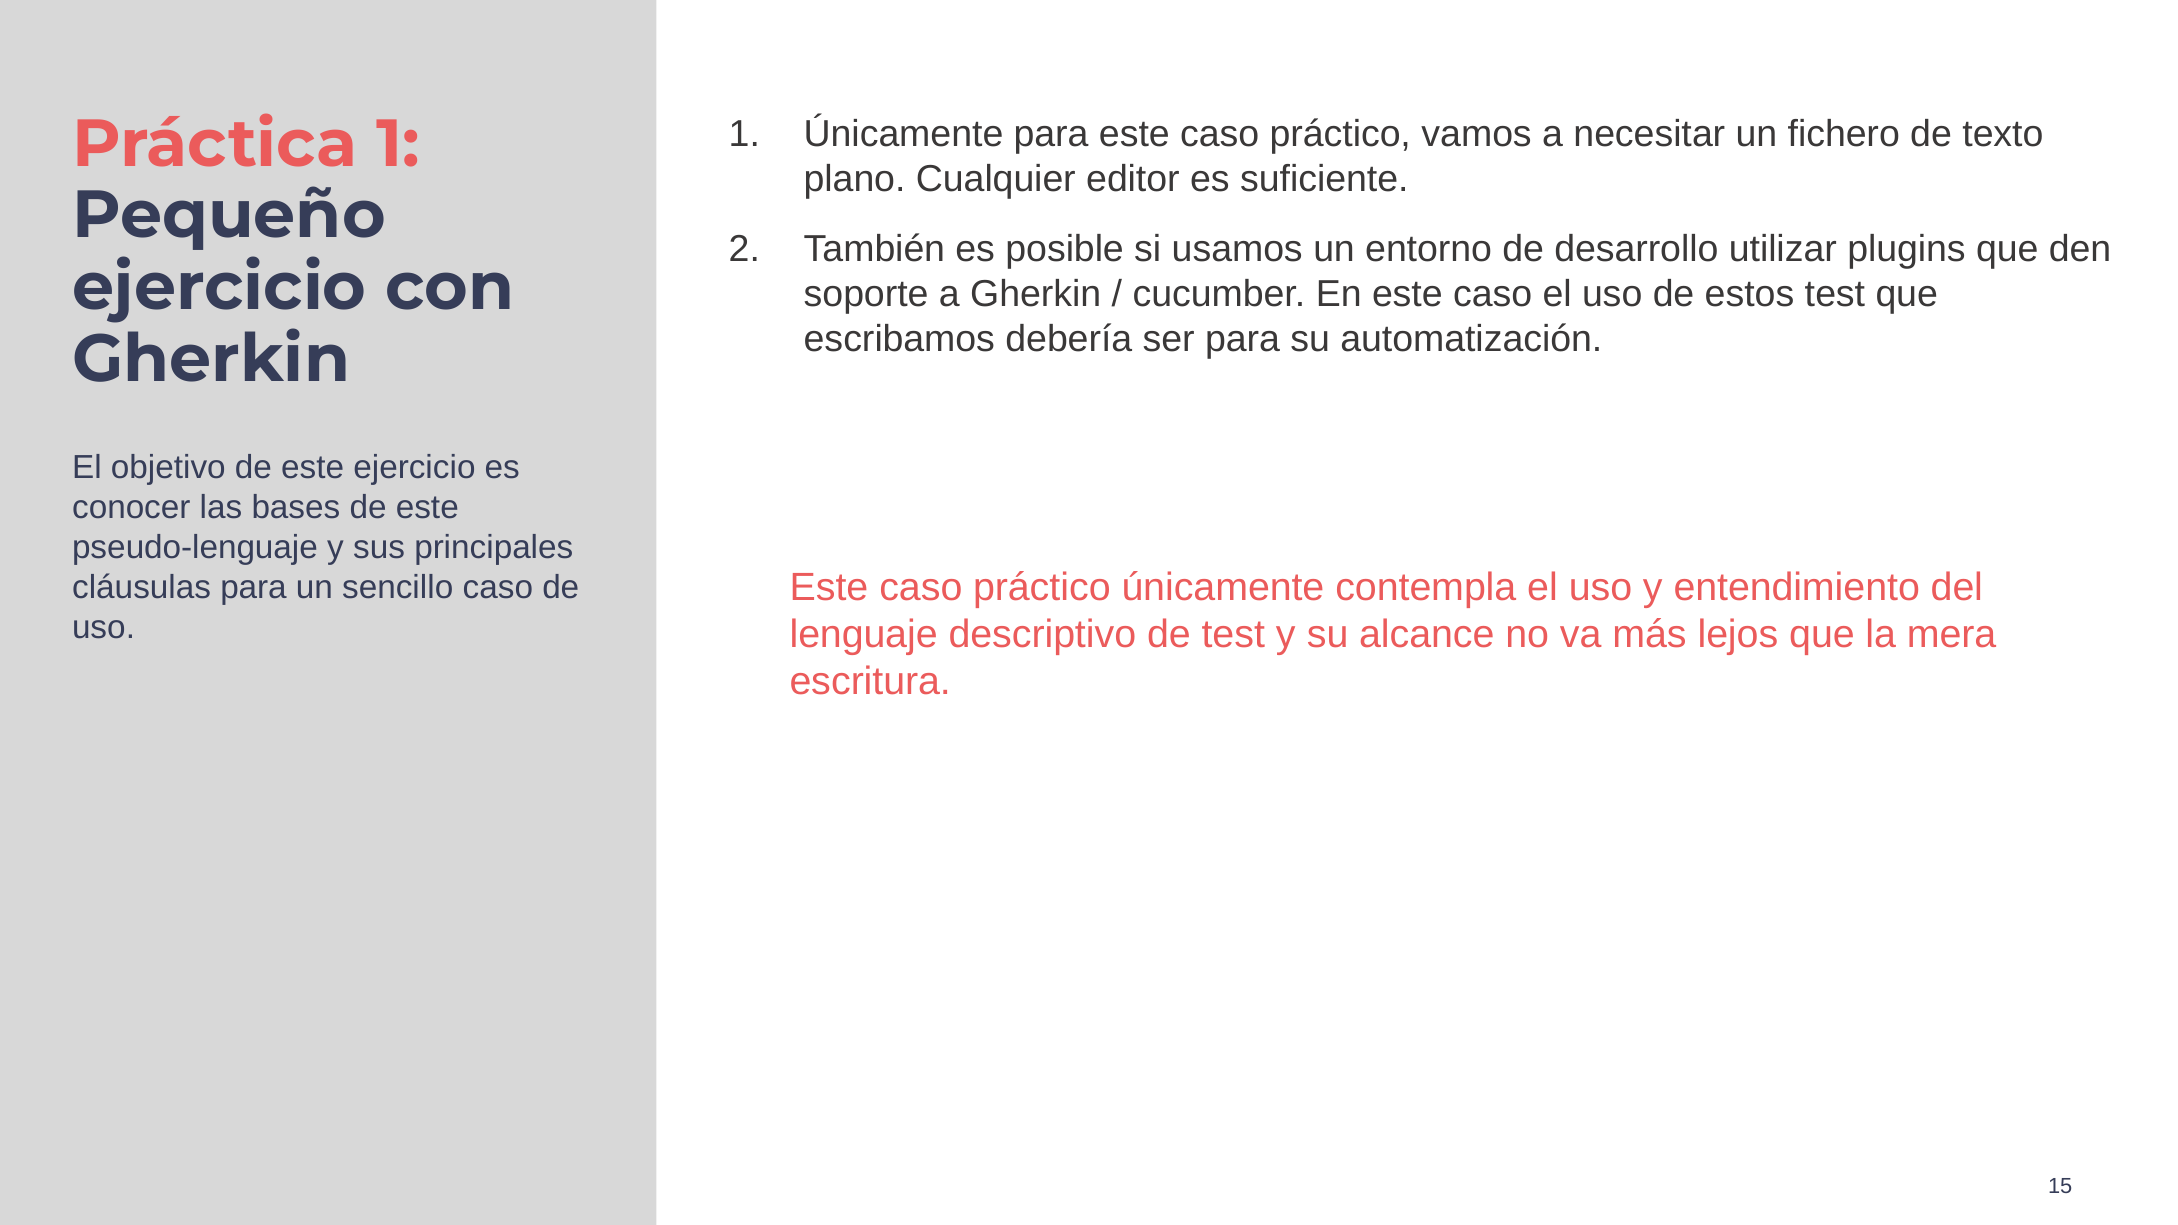

# Práctica 1: Pequeño ejercicio con Gherkin
Únicamente para este caso práctico, vamos a necesitar un fichero de texto plano. Cualquier editor es suficiente.
También es posible si usamos un entorno de desarrollo utilizar plugins que den soporte a Gherkin / cucumber. En este caso el uso de estos test que escribamos debería ser para su automatización.

El objetivo de este ejercicio es conocer las bases de este pseudo-lenguaje y sus principales cláusulas para un sencillo caso de uso.

Este caso práctico únicamente contempla el uso y entendimiento del lenguaje descriptivo de test y su alcance no va más lejos que la mera escritura.